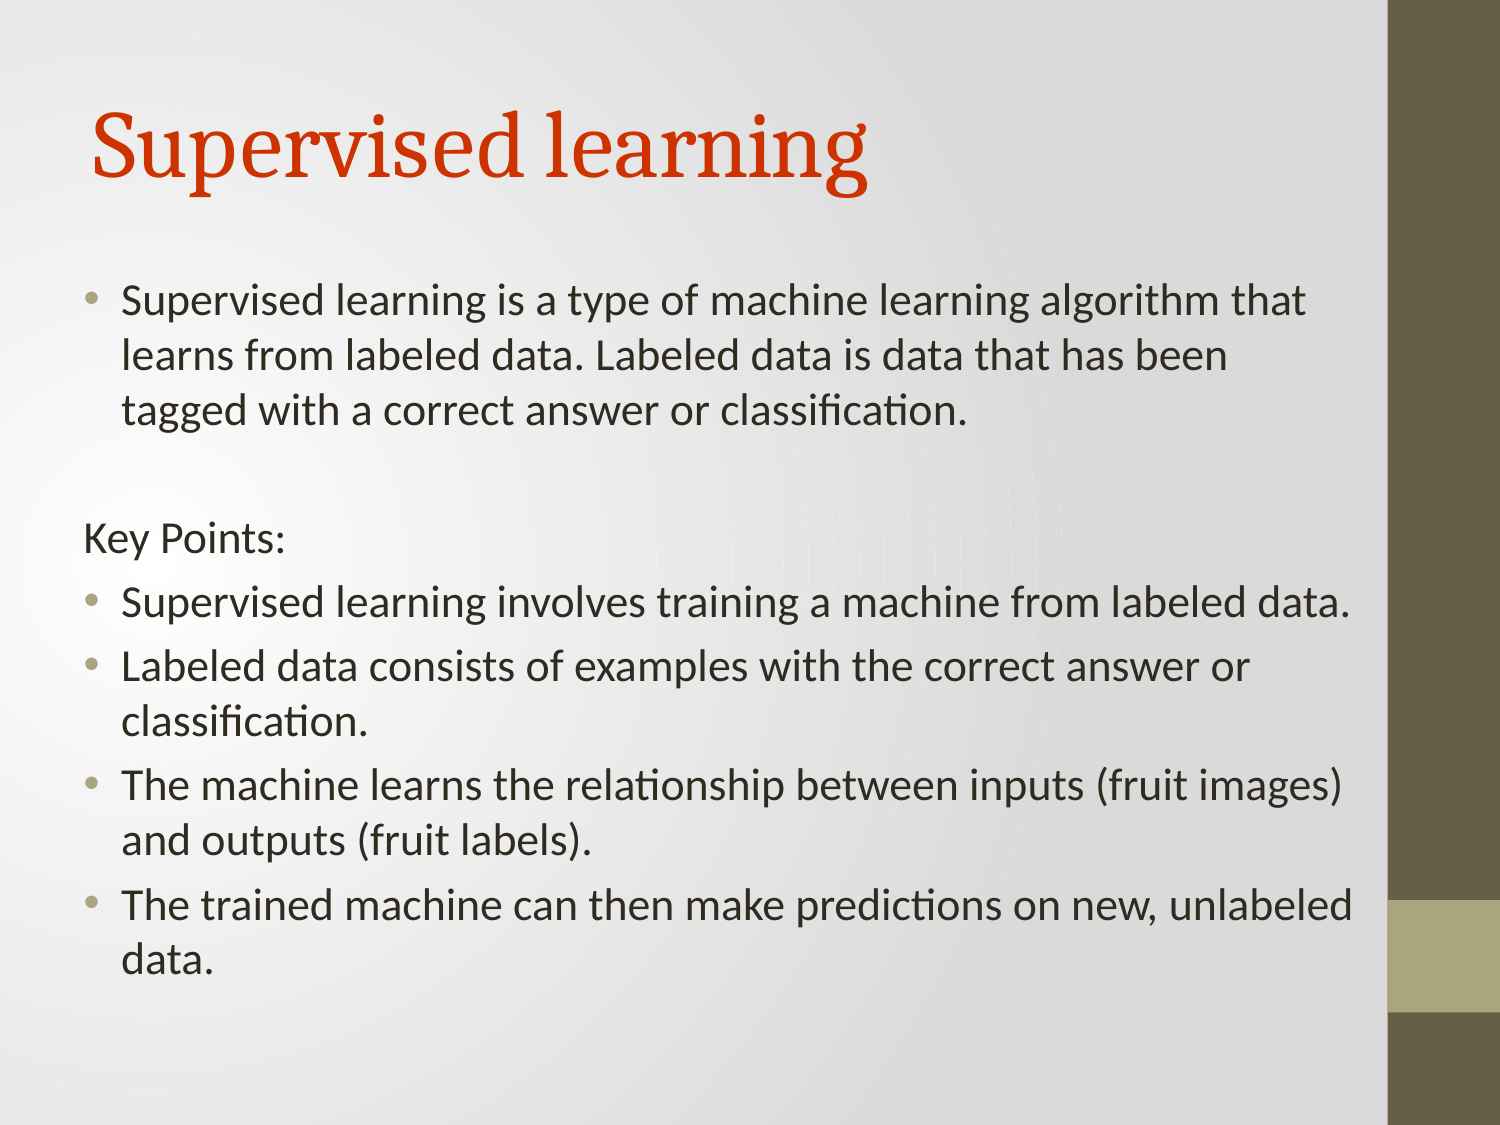

# Supervised learning
Supervised learning is a type of machine learning algorithm that learns from labeled data. Labeled data is data that has been tagged with a correct answer or classification.

Key Points:
Supervised learning involves training a machine from labeled data.
Labeled data consists of examples with the correct answer or classification.
The machine learns the relationship between inputs (fruit images) and outputs (fruit labels).
The trained machine can then make predictions on new, unlabeled data.